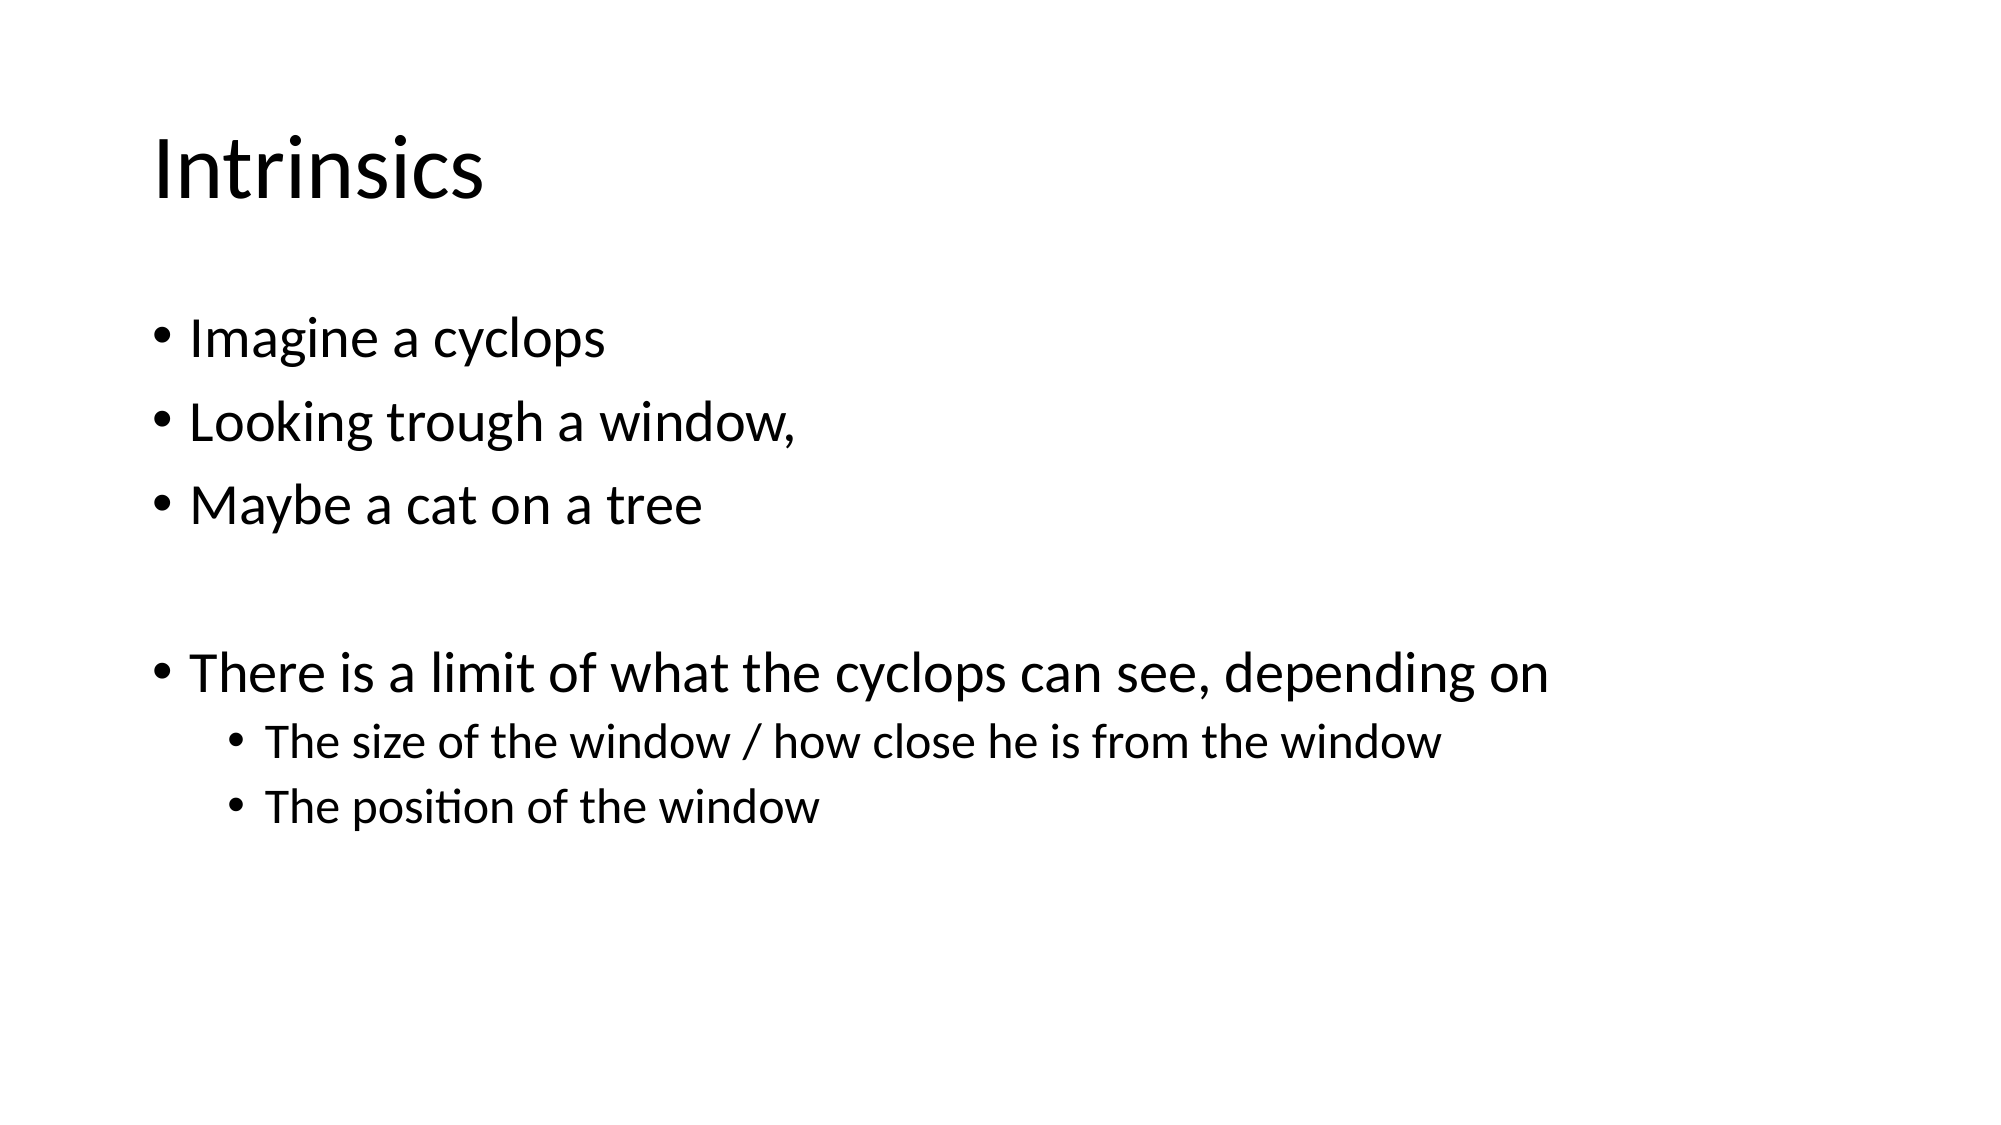

# Intrinsics
Imagine a cyclops
Looking trough a window,
Maybe a cat on a tree

There is a limit of what the cyclops can see, depending on
The size of the window / how close he is from the window
The position of the window